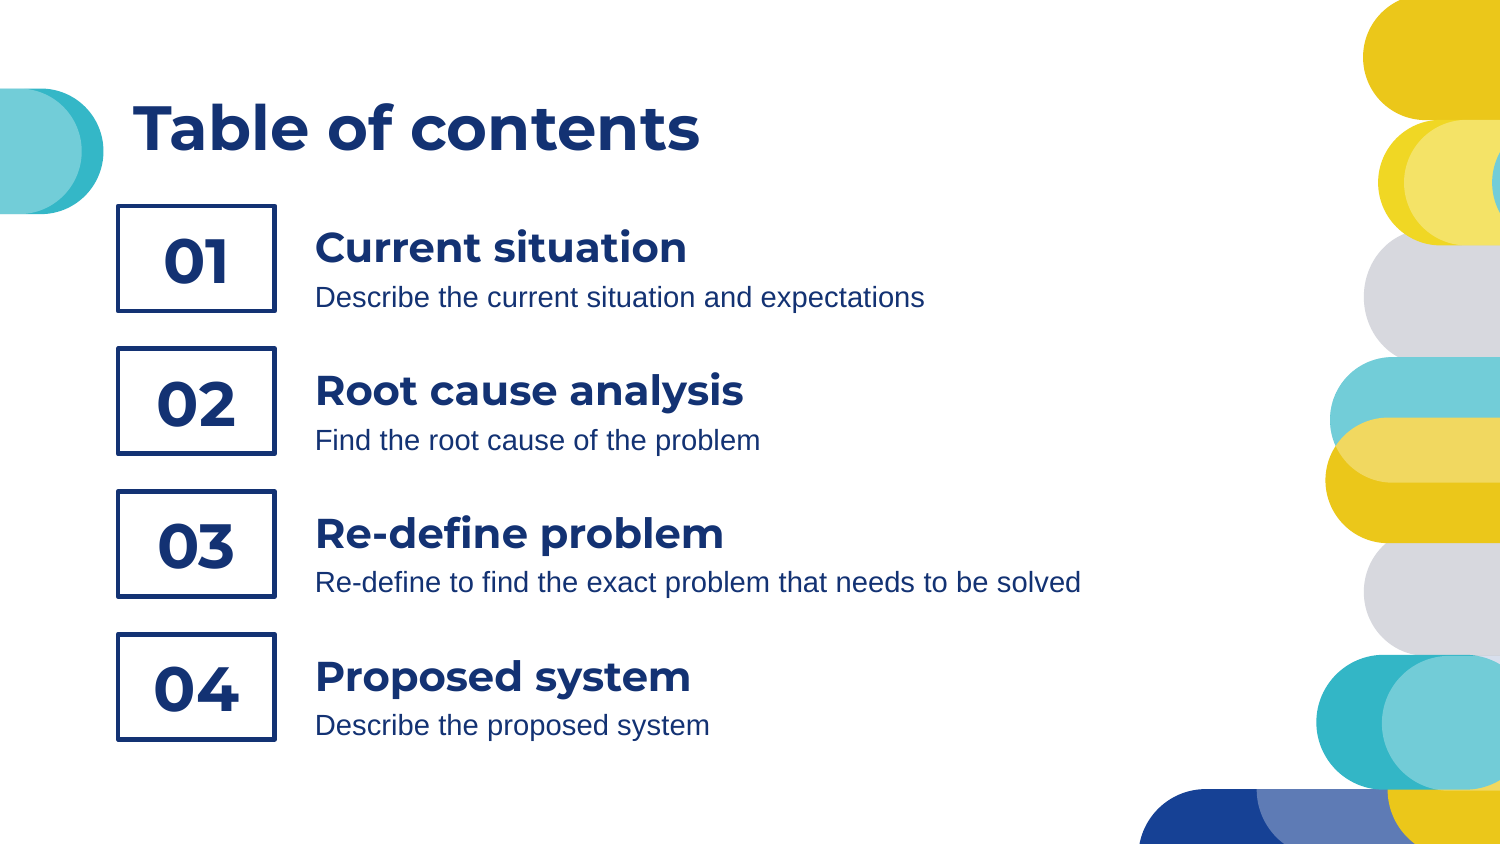

# Table of contents
01
Current situation
Describe the current situation and expectations
02
Root cause analysis
Find the root cause of the problem
03
Re-define problem
Re-define to find the exact problem that needs to be solved
04
Proposed system
Describe the proposed system